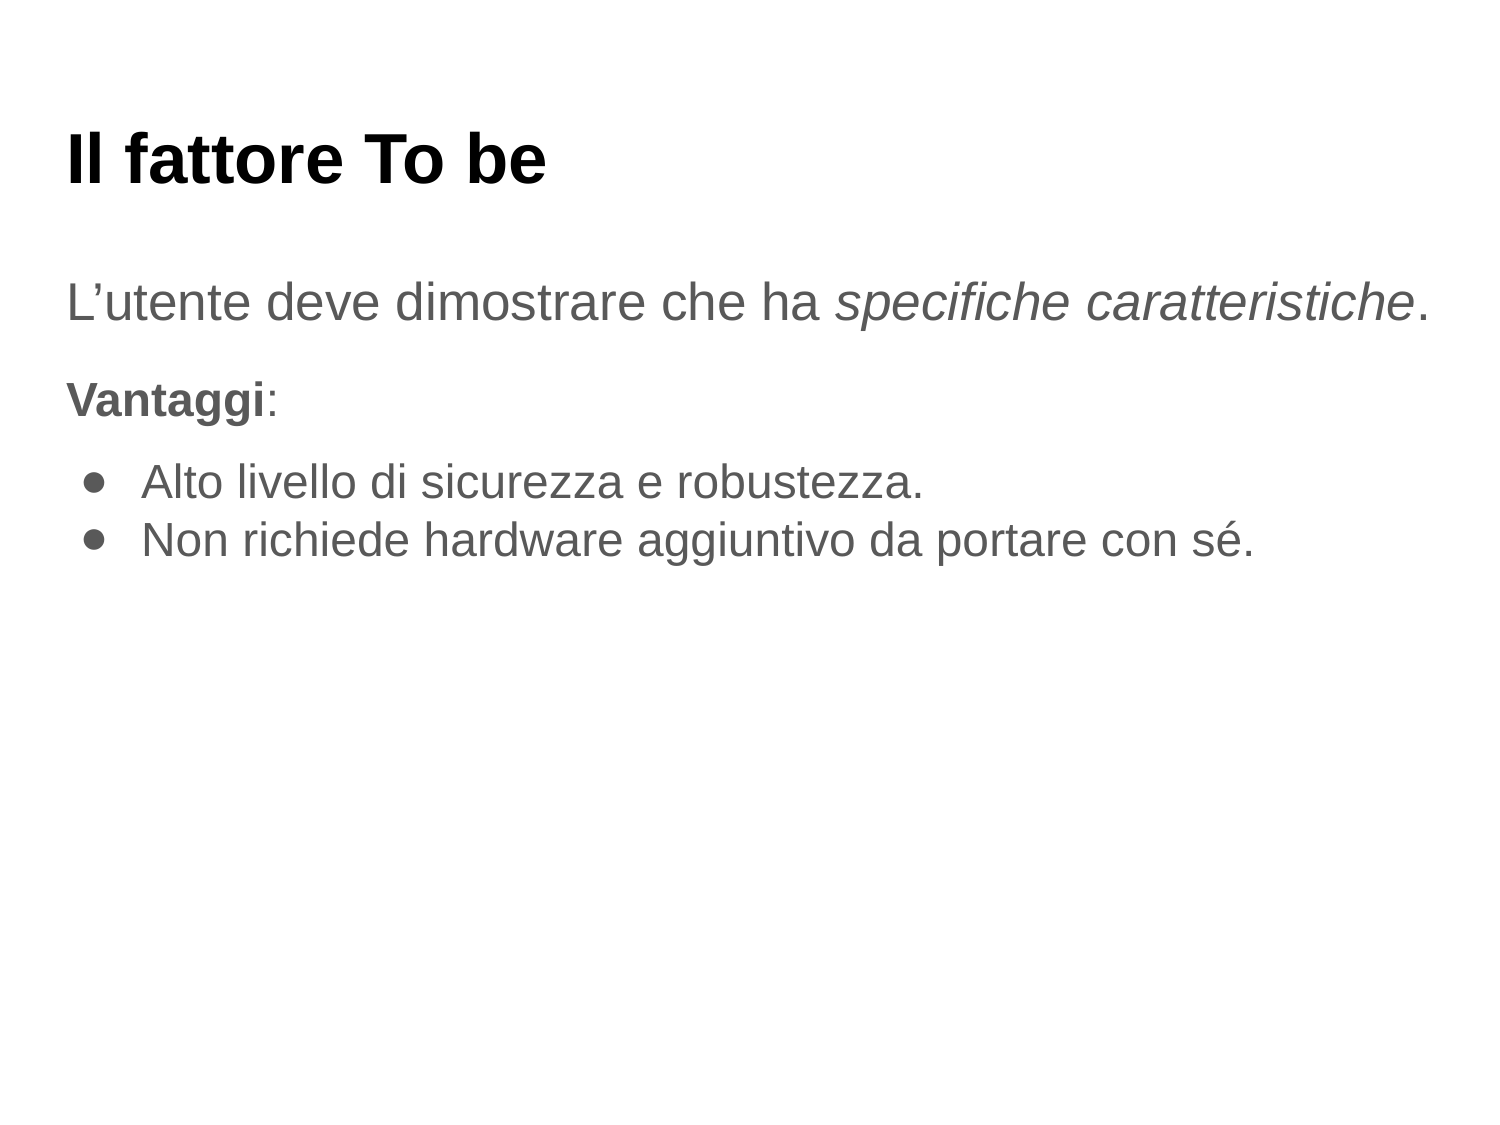

# Il fattore To be
L’utente deve dimostrare che ha specifiche caratteristiche.
Vantaggi:
Alto livello di sicurezza e robustezza.
Non richiede hardware aggiuntivo da portare con sé.